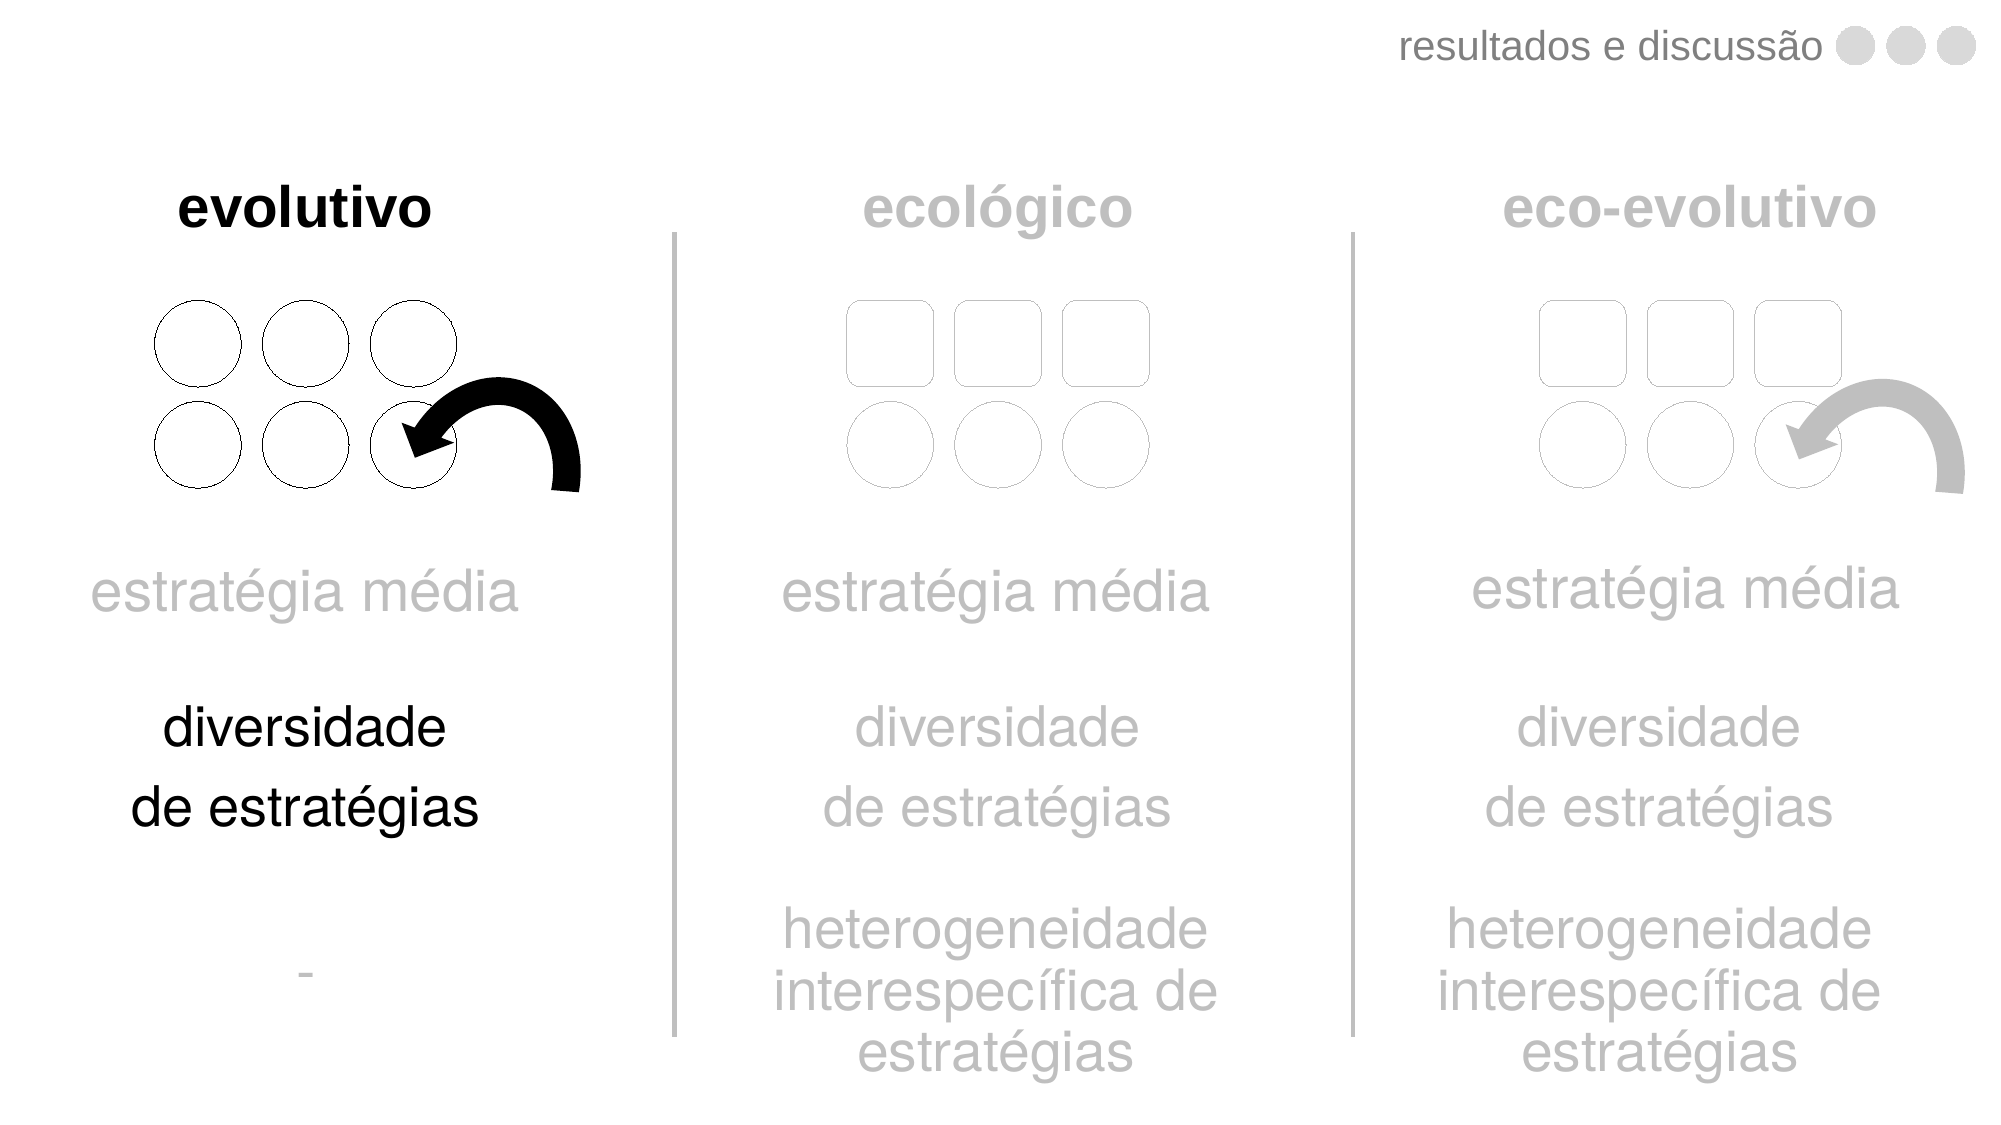

resultados e discussão

eco-evolutivo
ecológico
evolutivo

estratégia média
estratégia média
estratégia média
diversidade
de estratégias
diversidade
de estratégias
diversidade
de estratégias
heterogeneidade interespecífica de estratégias
heterogeneidade interespecífica de estratégias
-